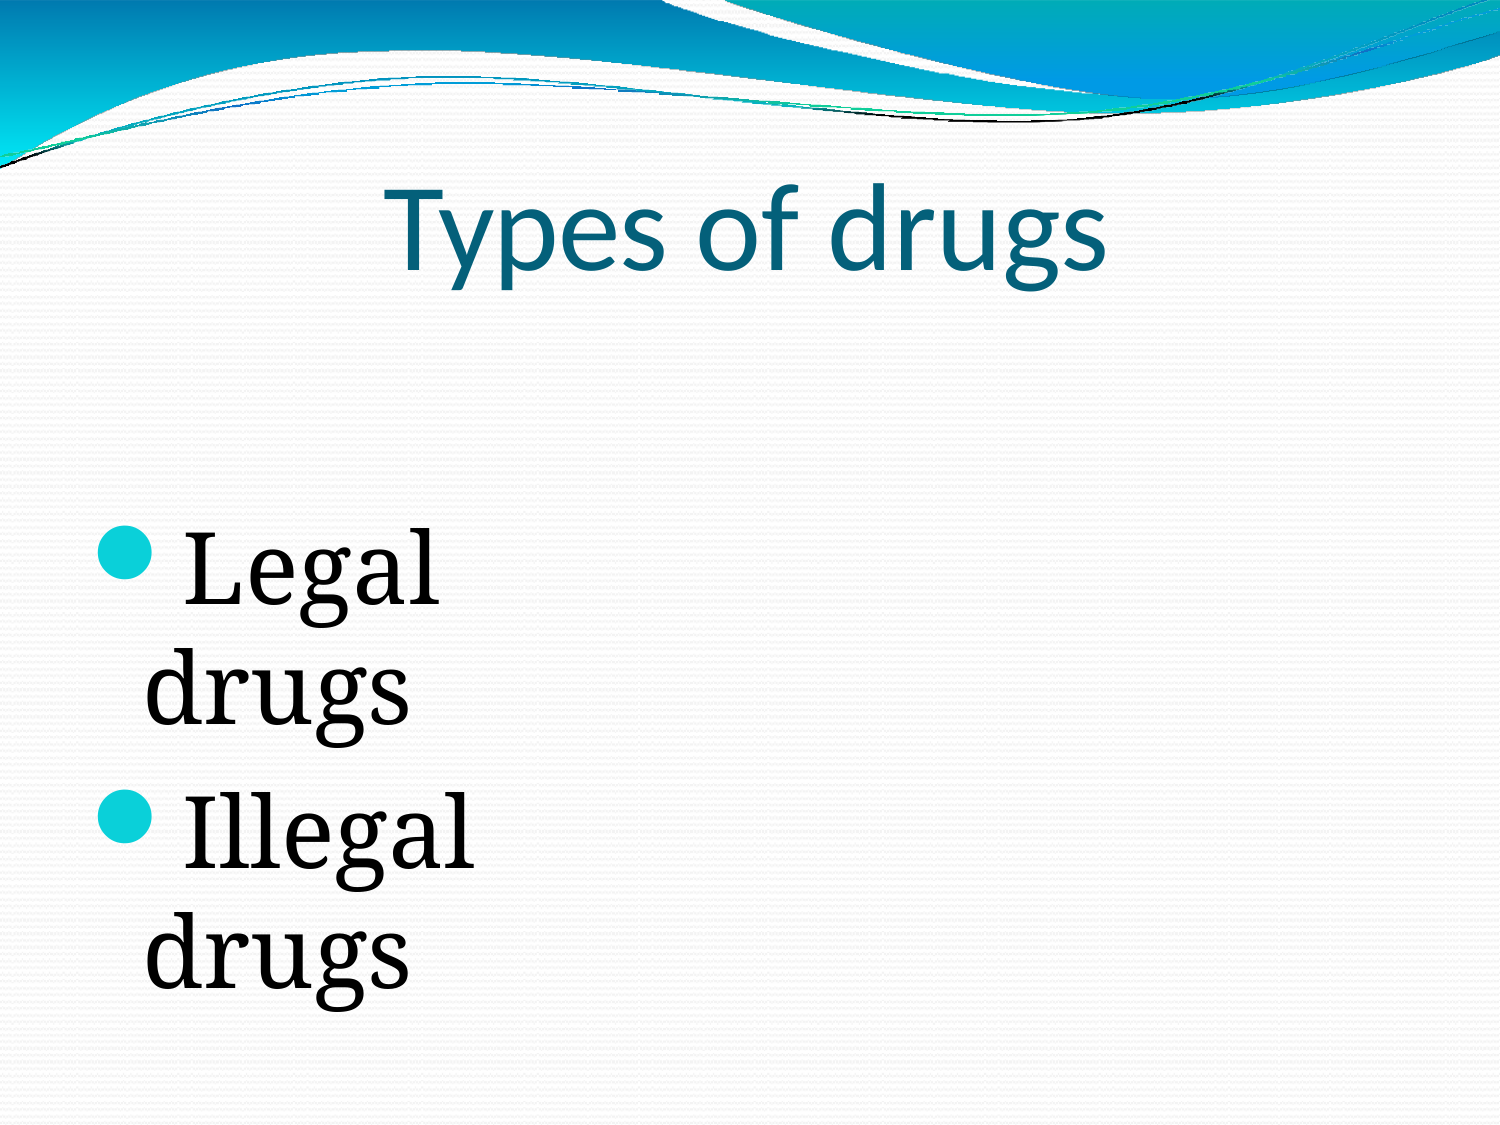

# Types of drugs
Legal drugs
Illegal drugs